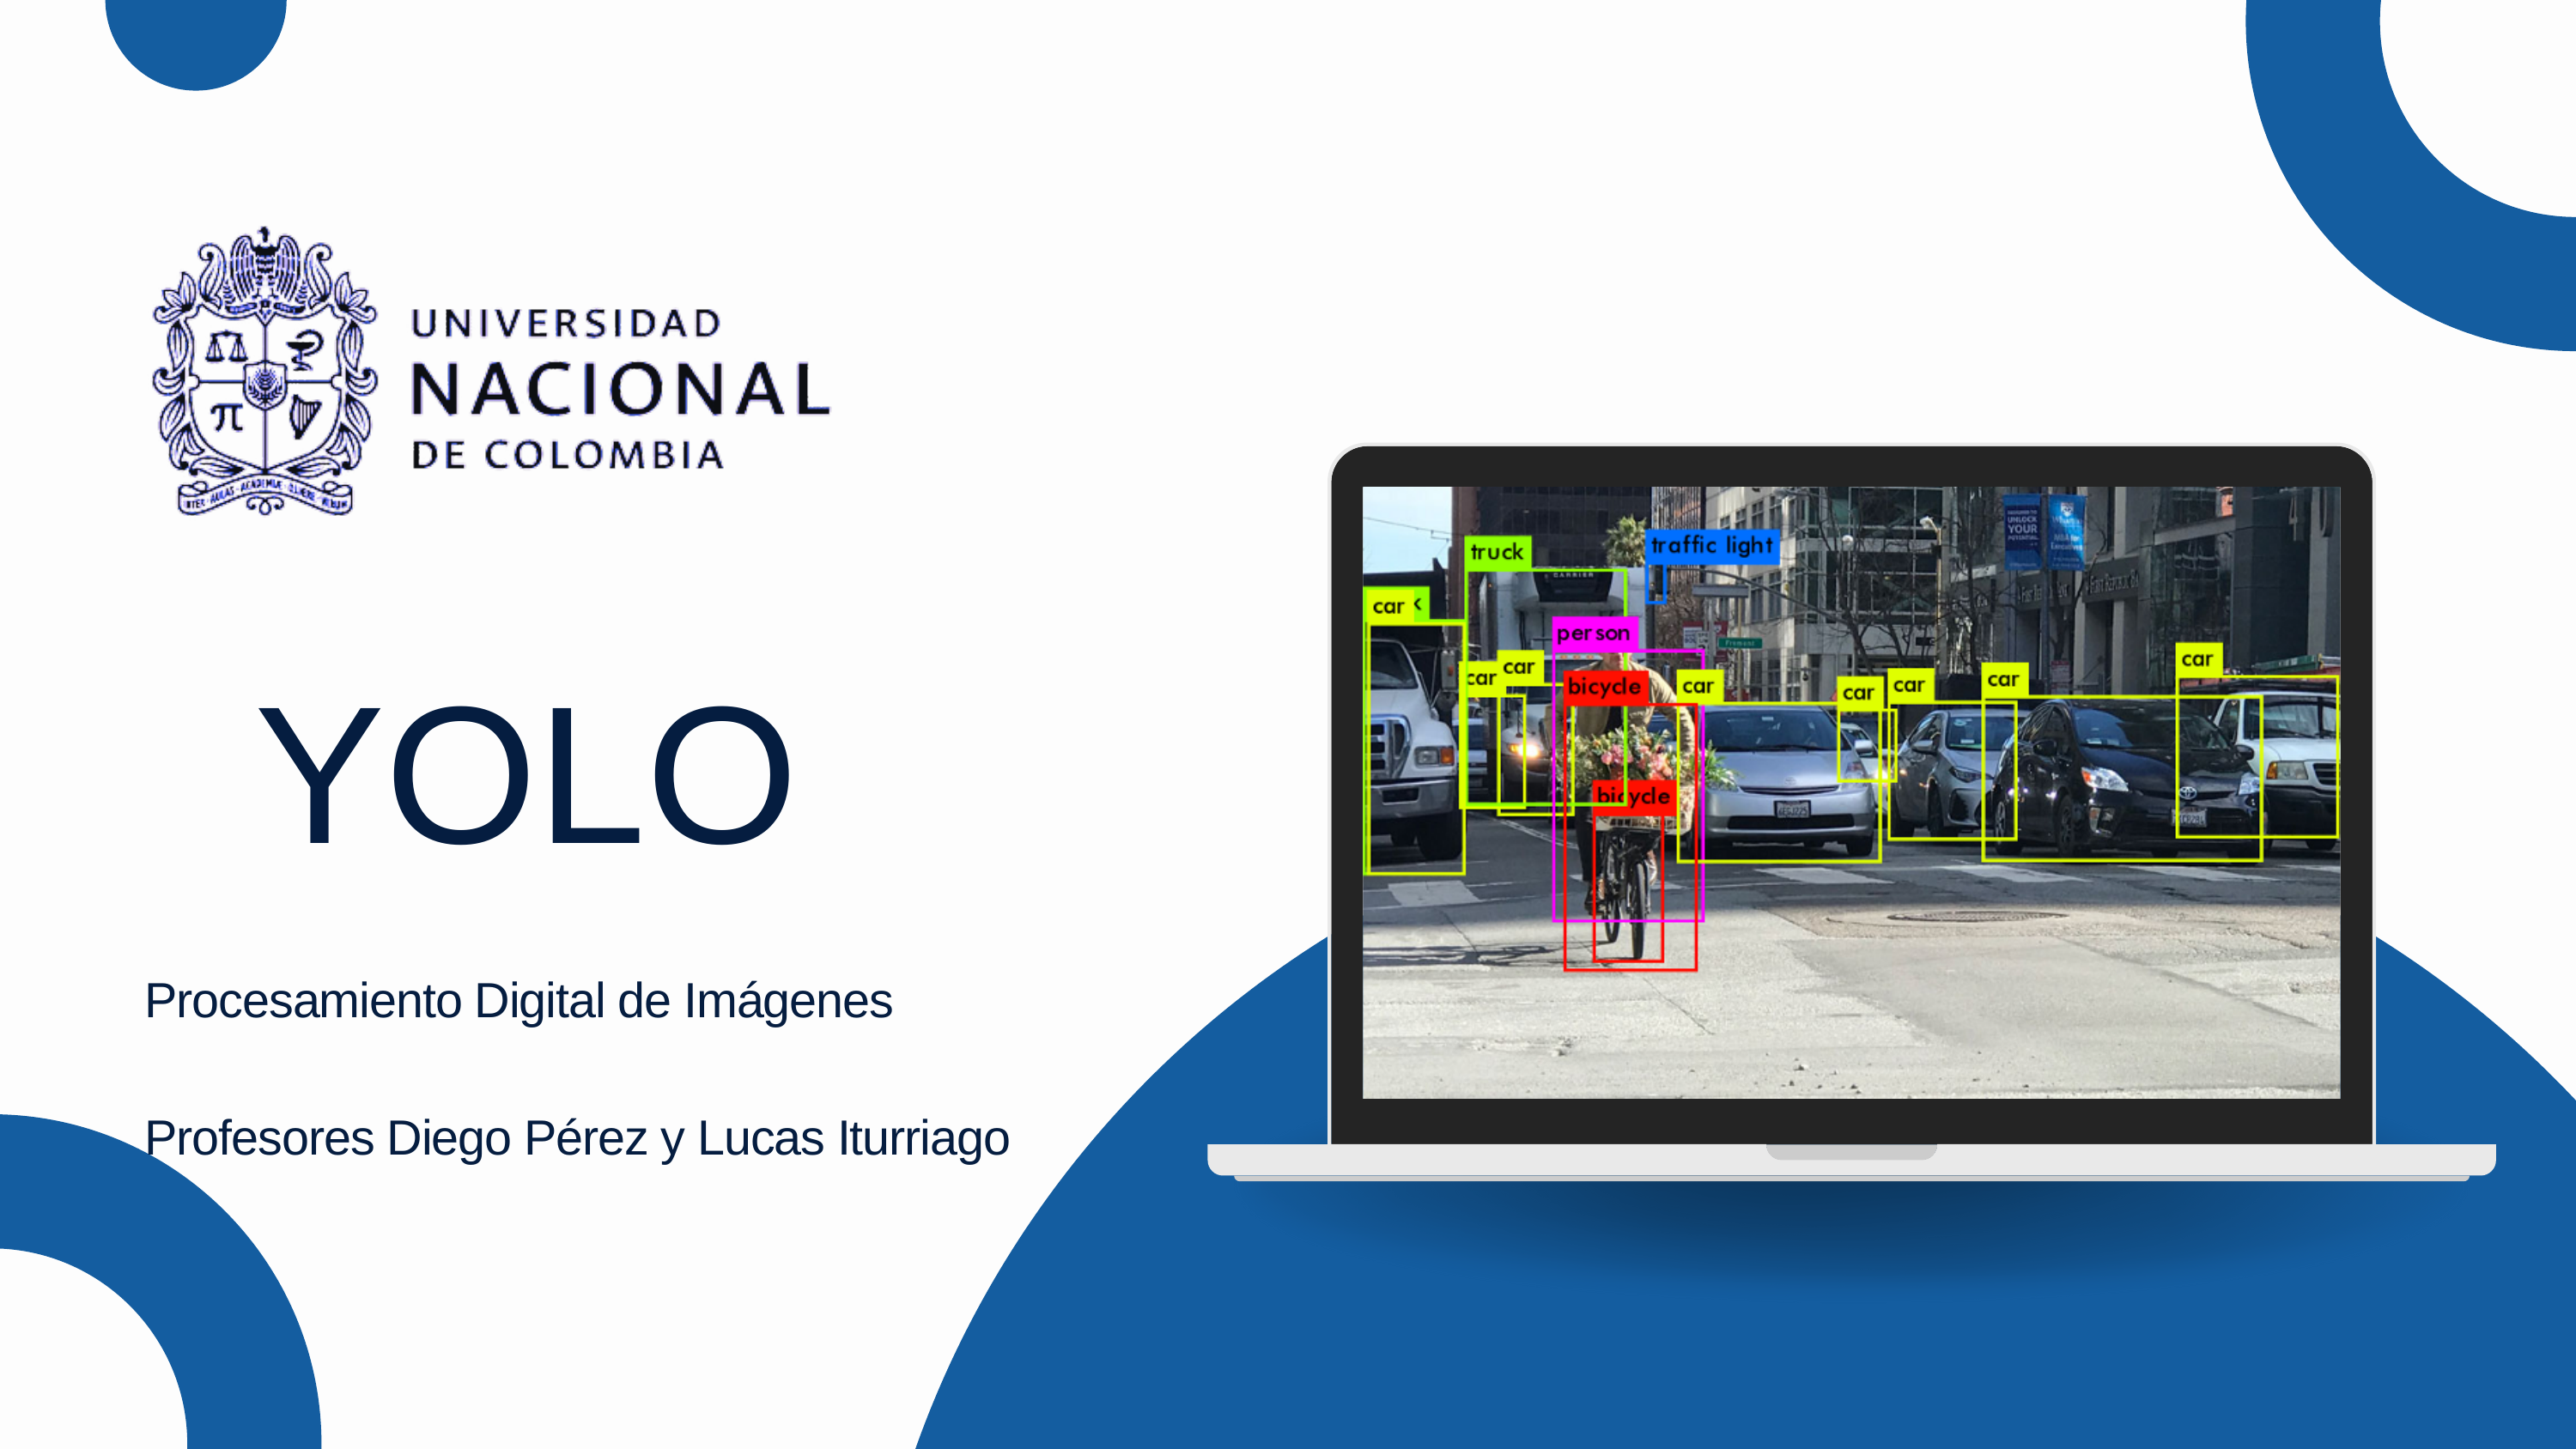

YOLO

Procesamiento Digital de Imágenes

Profesores Diego Pérez y Lucas Iturriago